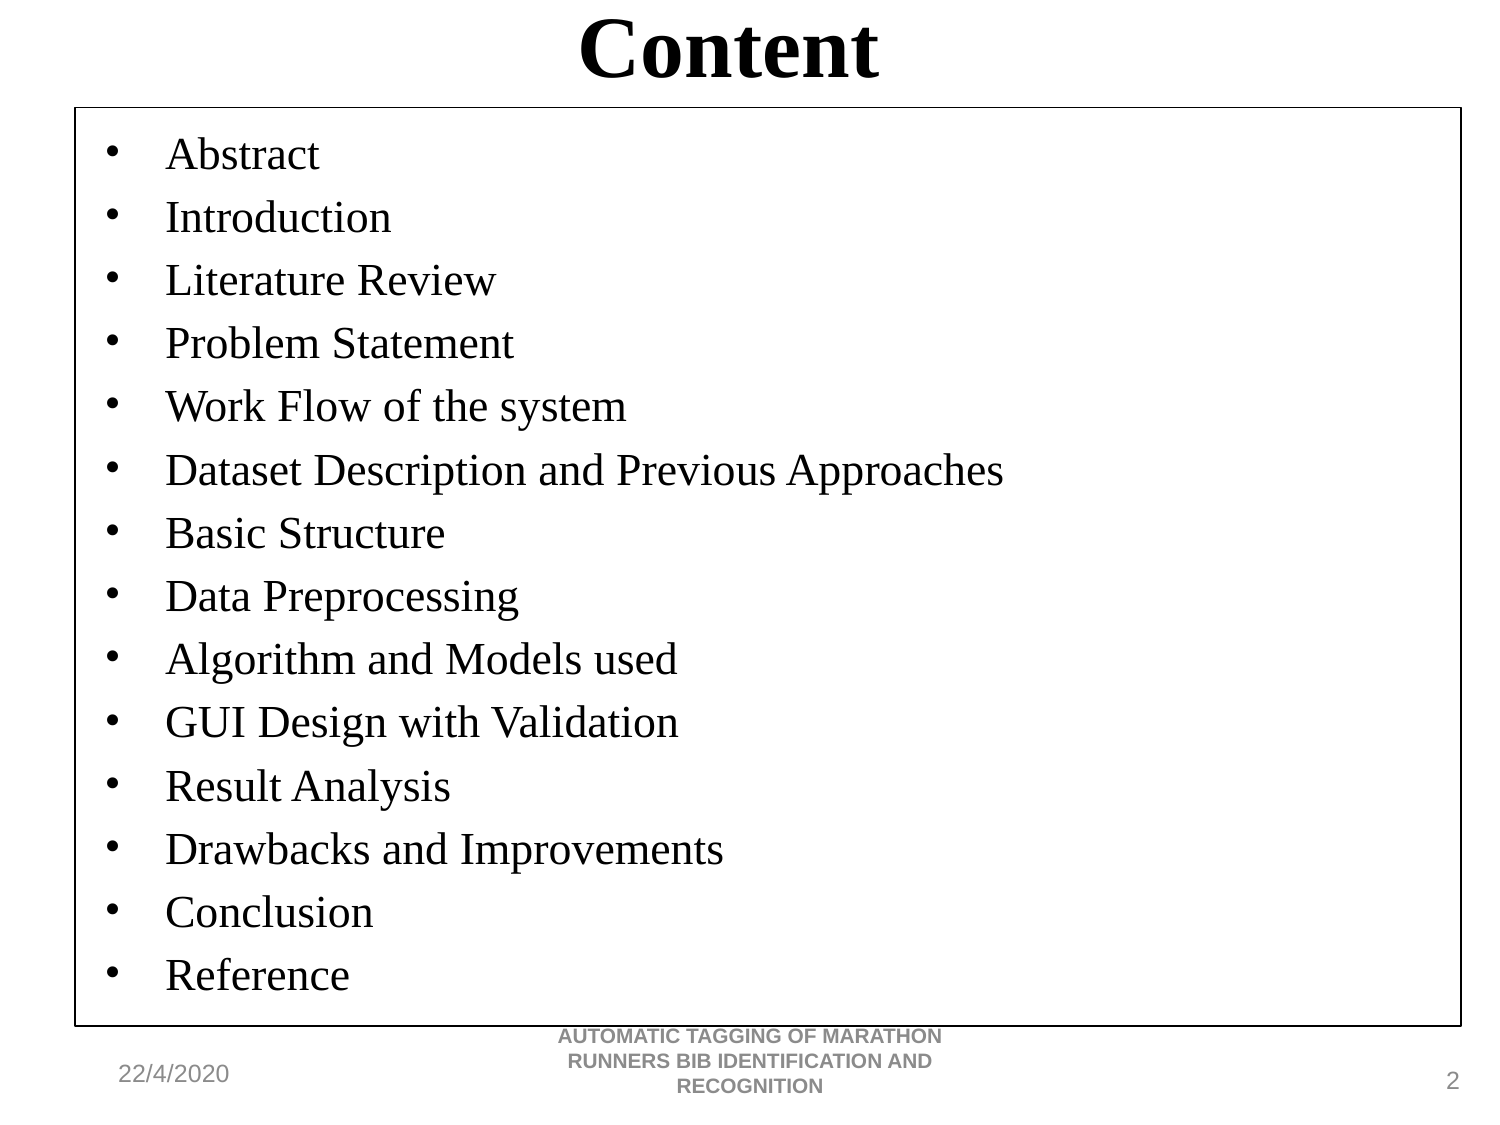

# Content
Abstract
Introduction
Literature Review
Problem Statement
Work Flow of the system
Dataset Description and Previous Approaches
Basic Structure
Data Preprocessing
Algorithm and Models used
GUI Design with Validation
Result Analysis
Drawbacks and Improvements
Conclusion
Reference

22/4/2020
AUTOMATIC TAGGING OF MARATHON RUNNERS BIB IDENTIFICATION AND RECOGNITION

2